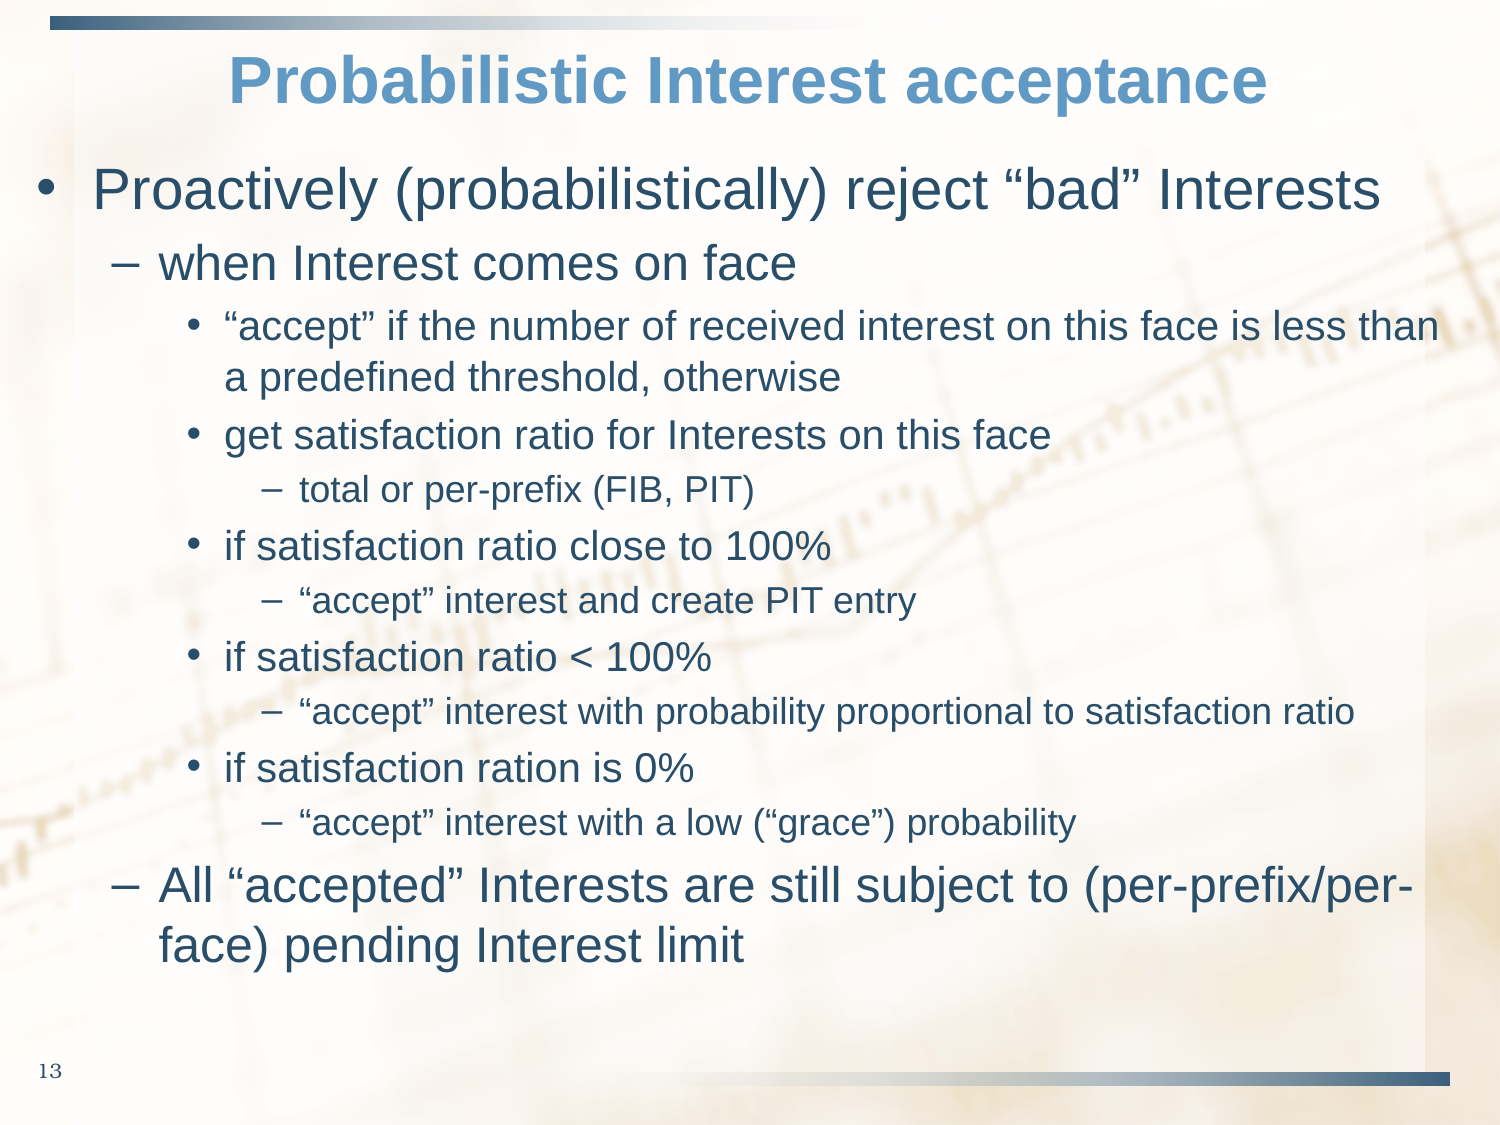

# Probabilistic Interest acceptance
Proactively (probabilistically) reject “bad” Interests
when Interest comes on face
“accept” if the number of received interest on this face is less than a predefined threshold, otherwise
get satisfaction ratio for Interests on this face
total or per-prefix (FIB, PIT)
if satisfaction ratio close to 100%
“accept” interest and create PIT entry
if satisfaction ratio < 100%
“accept” interest with probability proportional to satisfaction ratio
if satisfaction ration is 0%
“accept” interest with a low (“grace”) probability
All “accepted” Interests are still subject to (per-prefix/per-face) pending Interest limit

13